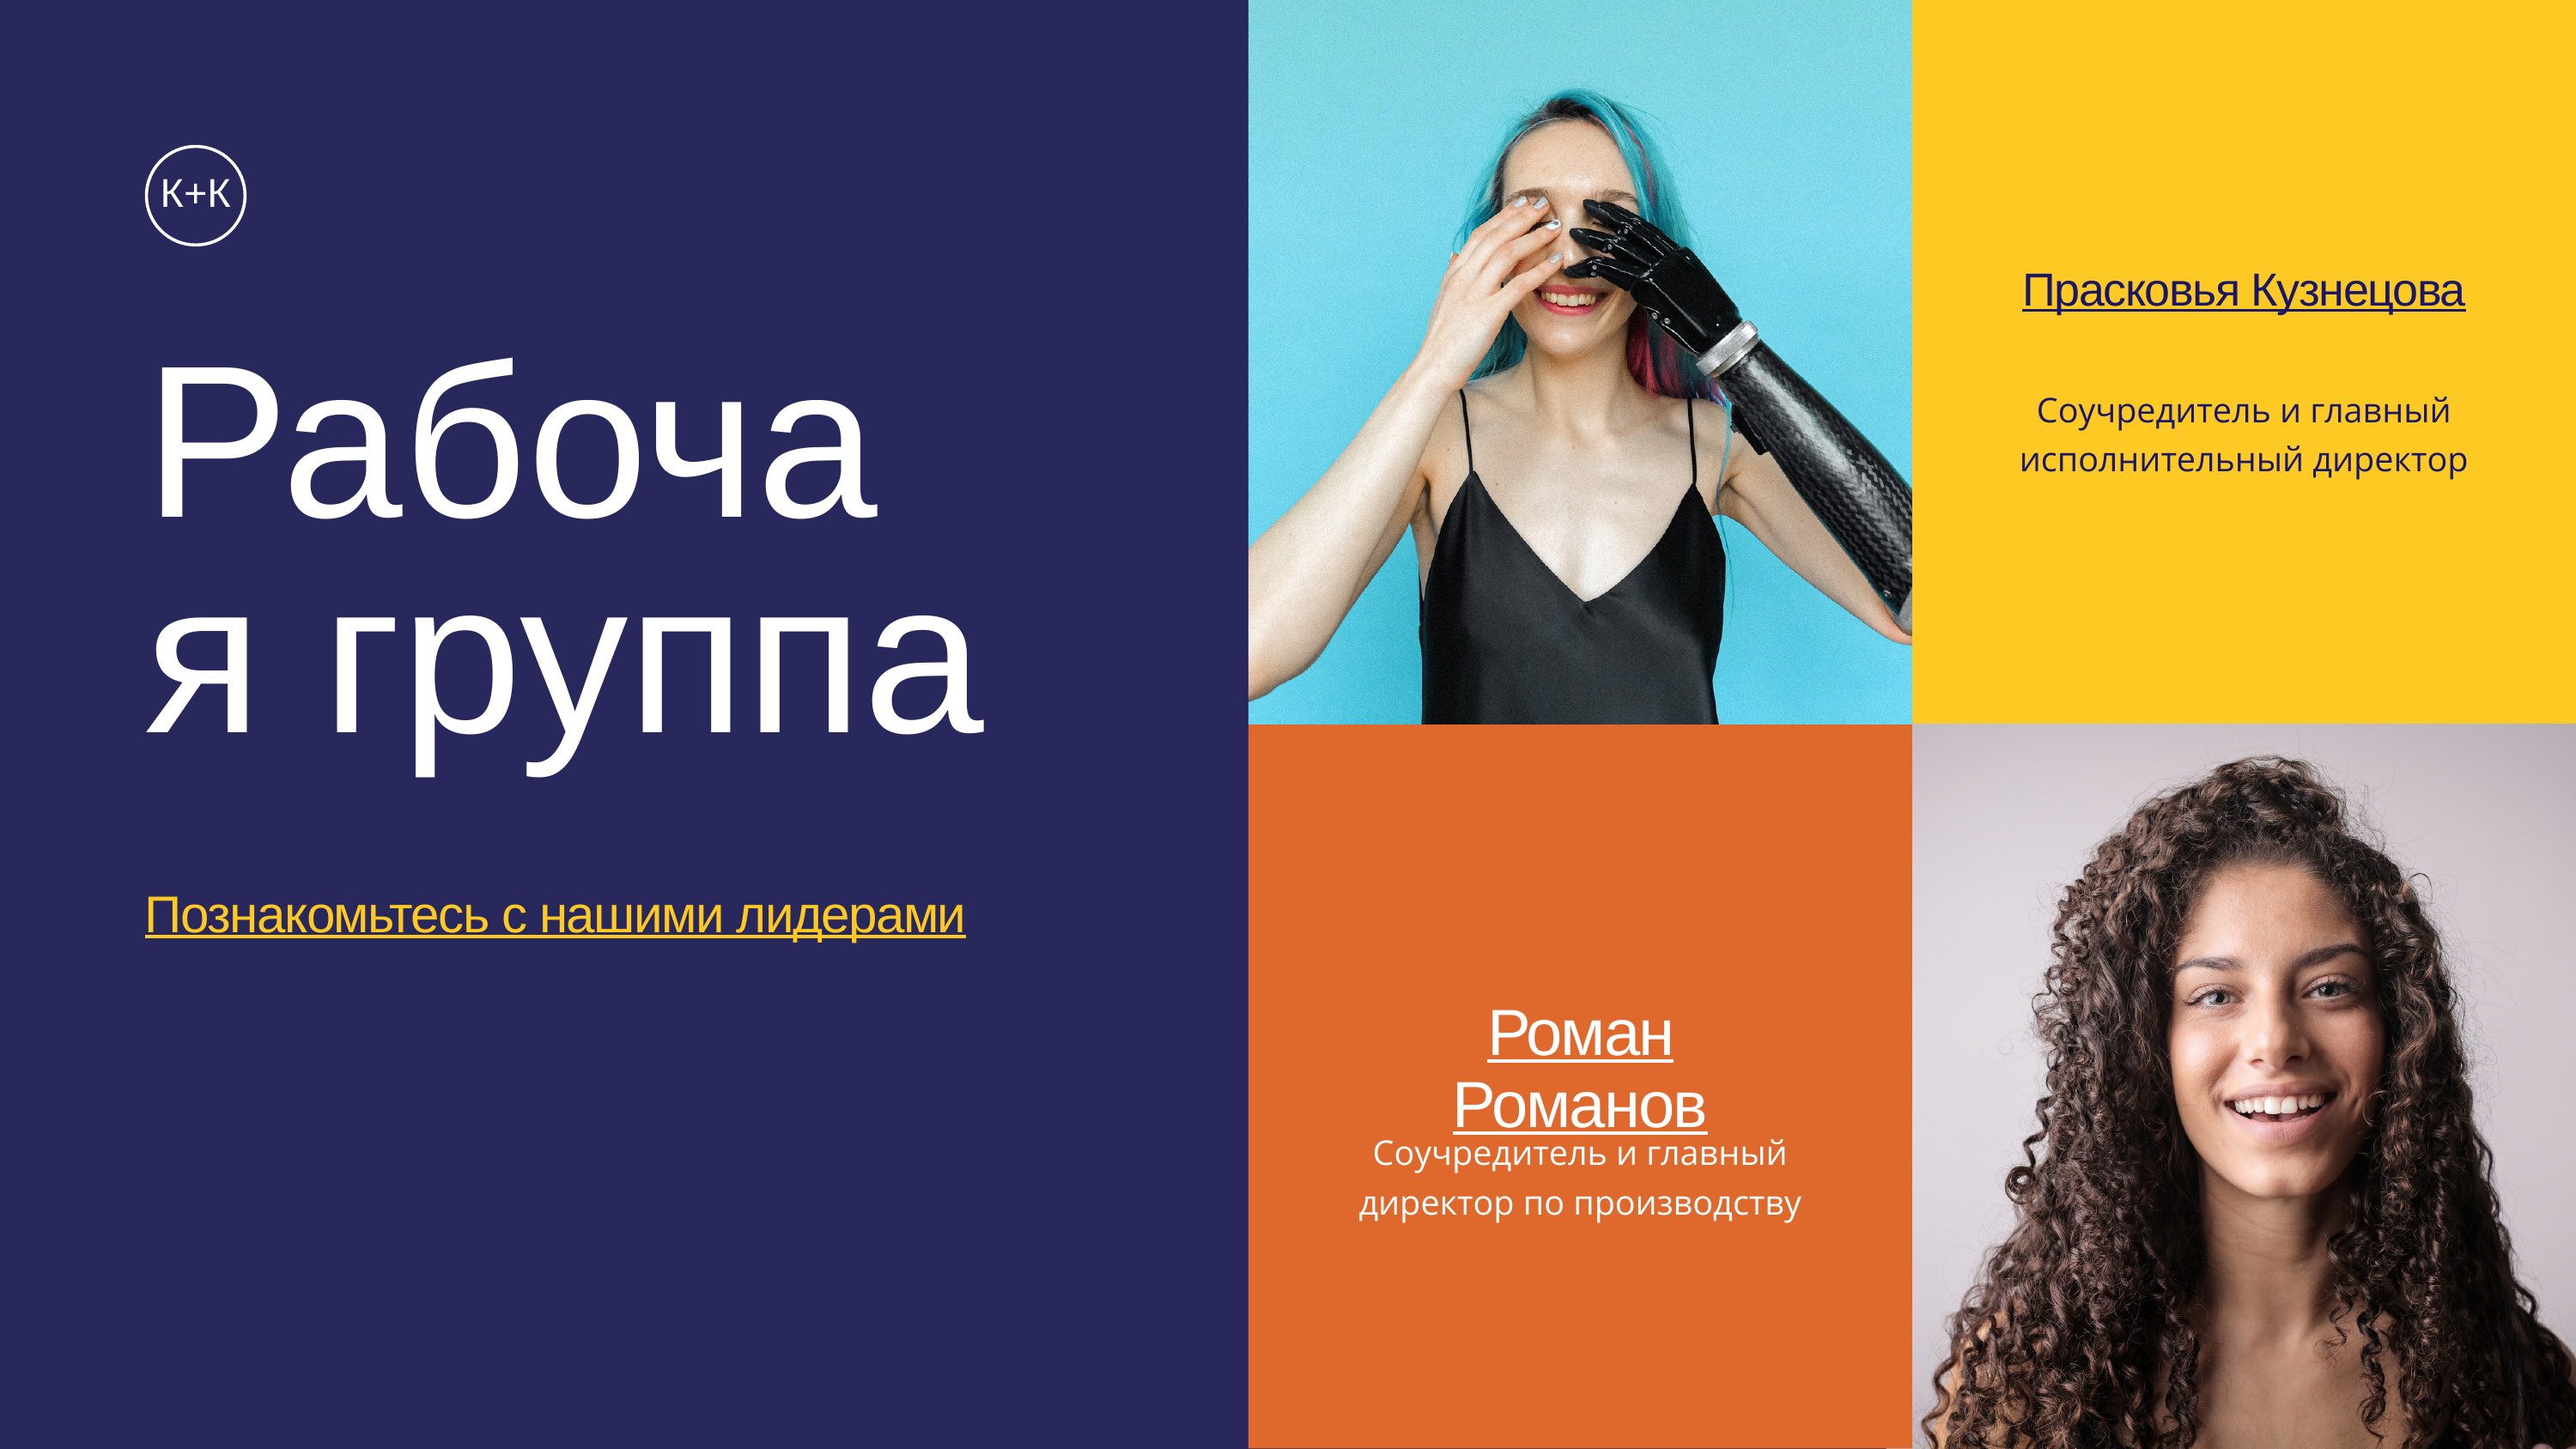

К+К
Прасковья Кузнецова
Соучредитель и главный исполнительный директор
Рабочая группа
Познакомьтесь с нашими лидерами

Роман Романов
Соучредитель и главный директор по производству